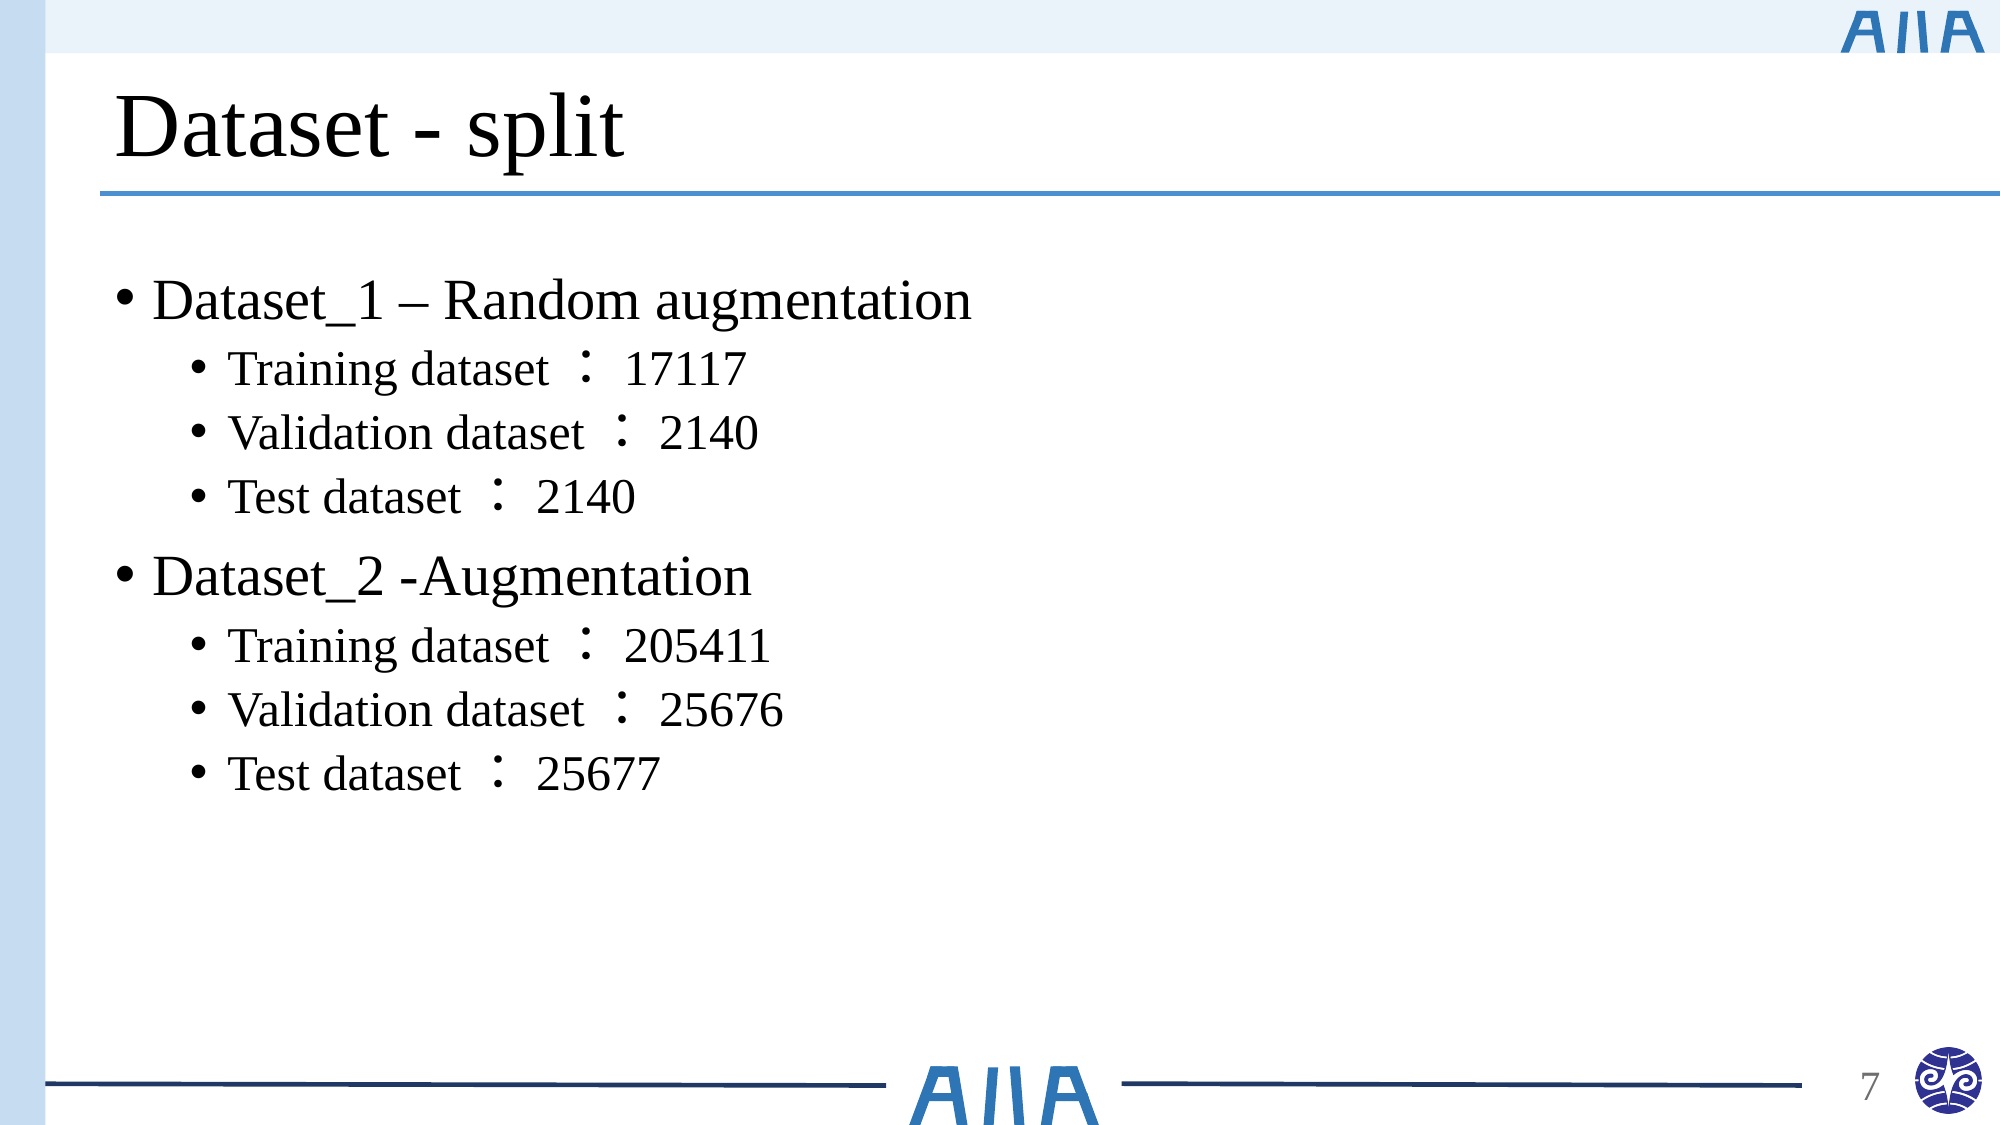

# Dataset - split
Dataset_1 – Random augmentation
Training dataset：17117
Validation dataset：2140
Test dataset：2140
Dataset_2 -Augmentation
Training dataset：205411
Validation dataset：25676
Test dataset：25677